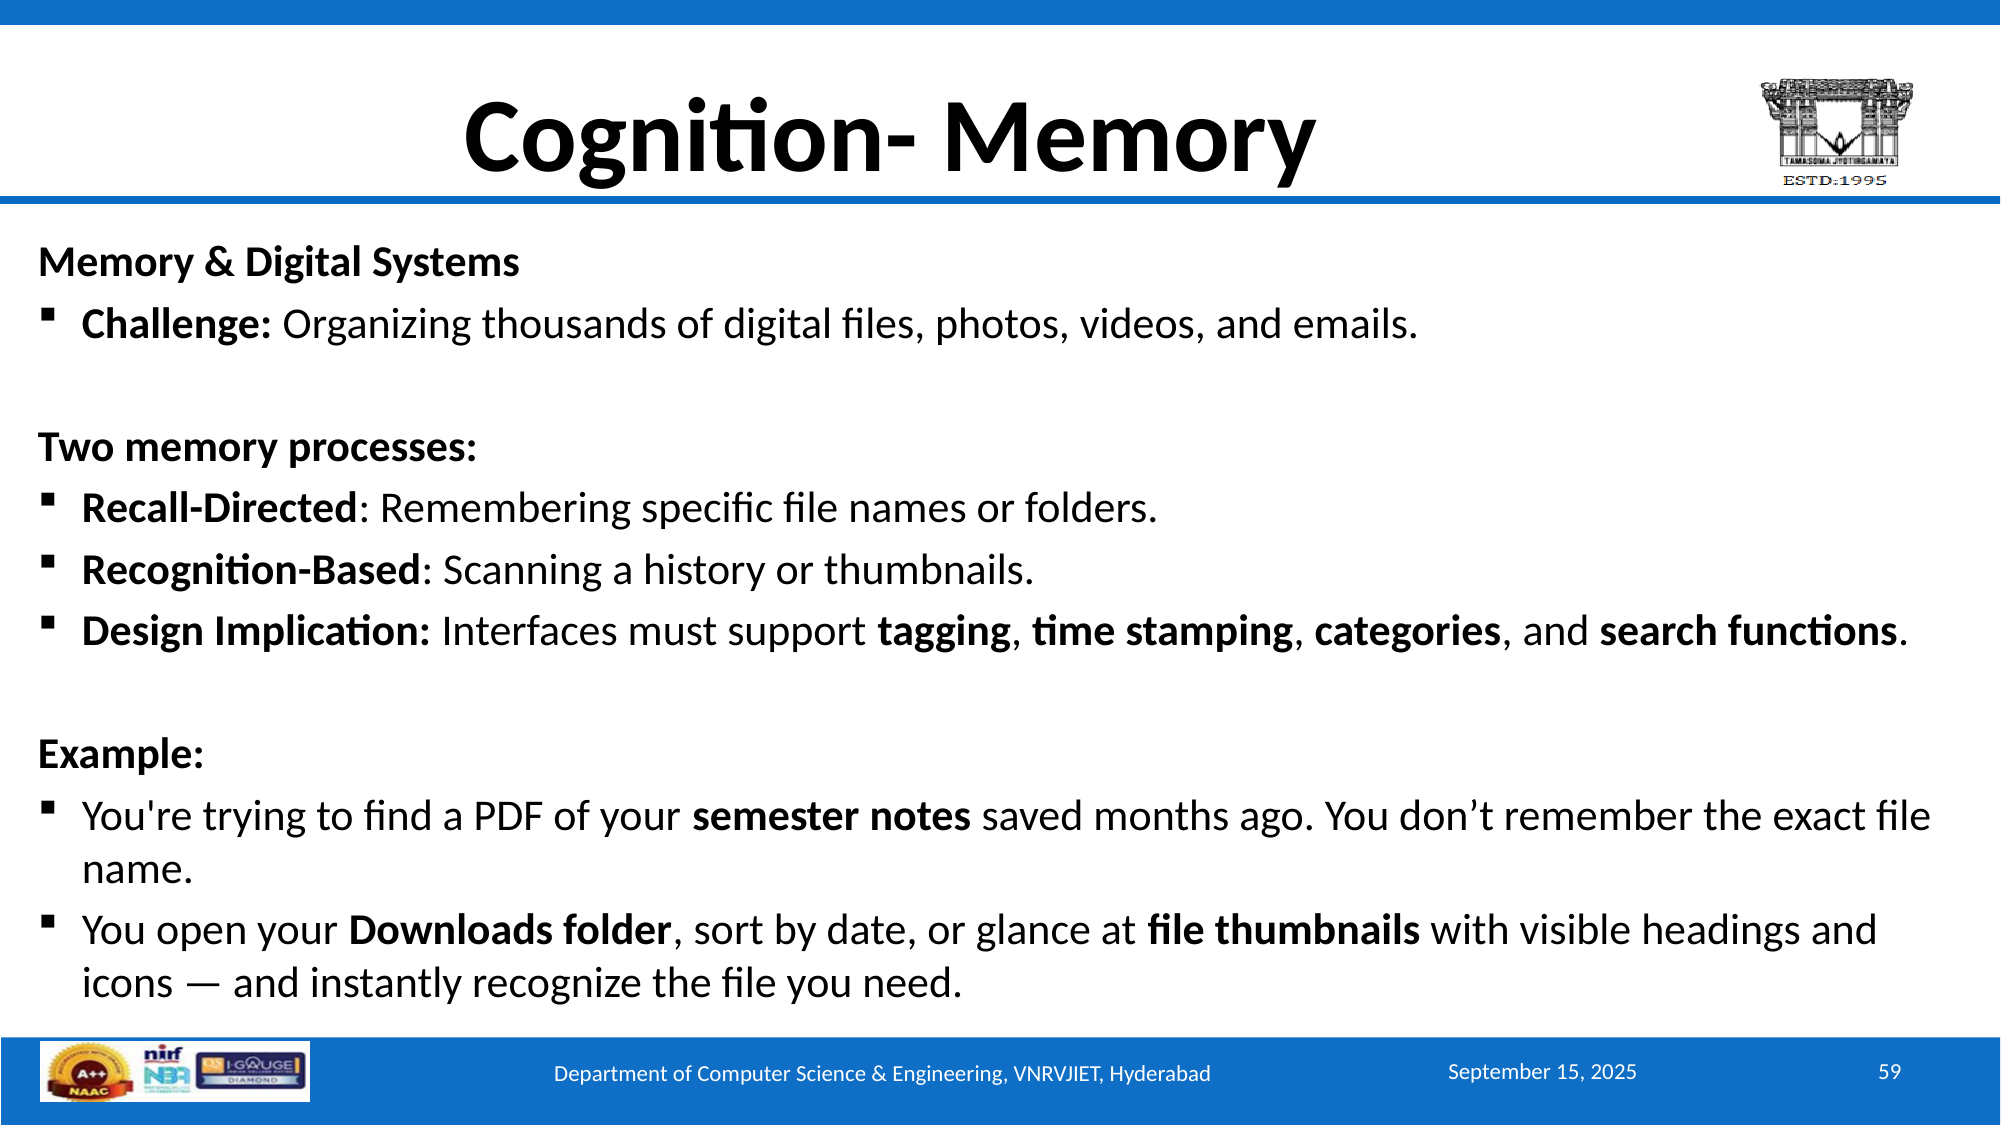

# Cognition- Memory
Memory & Digital Systems
Challenge: Organizing thousands of digital files, photos, videos, and emails.

Two memory processes:
Recall-Directed: Remembering specific file names or folders.
Recognition-Based: Scanning a history or thumbnails.
Design Implication: Interfaces must support tagging, time stamping, categories, and search functions.

Example:
You're trying to find a PDF of your semester notes saved months ago. You don’t remember the exact file name.
You open your Downloads folder, sort by date, or glance at file thumbnails with visible headings and icons — and instantly recognize the file you need.
September 15, 2025
59
Department of Computer Science & Engineering, VNRVJIET, Hyderabad